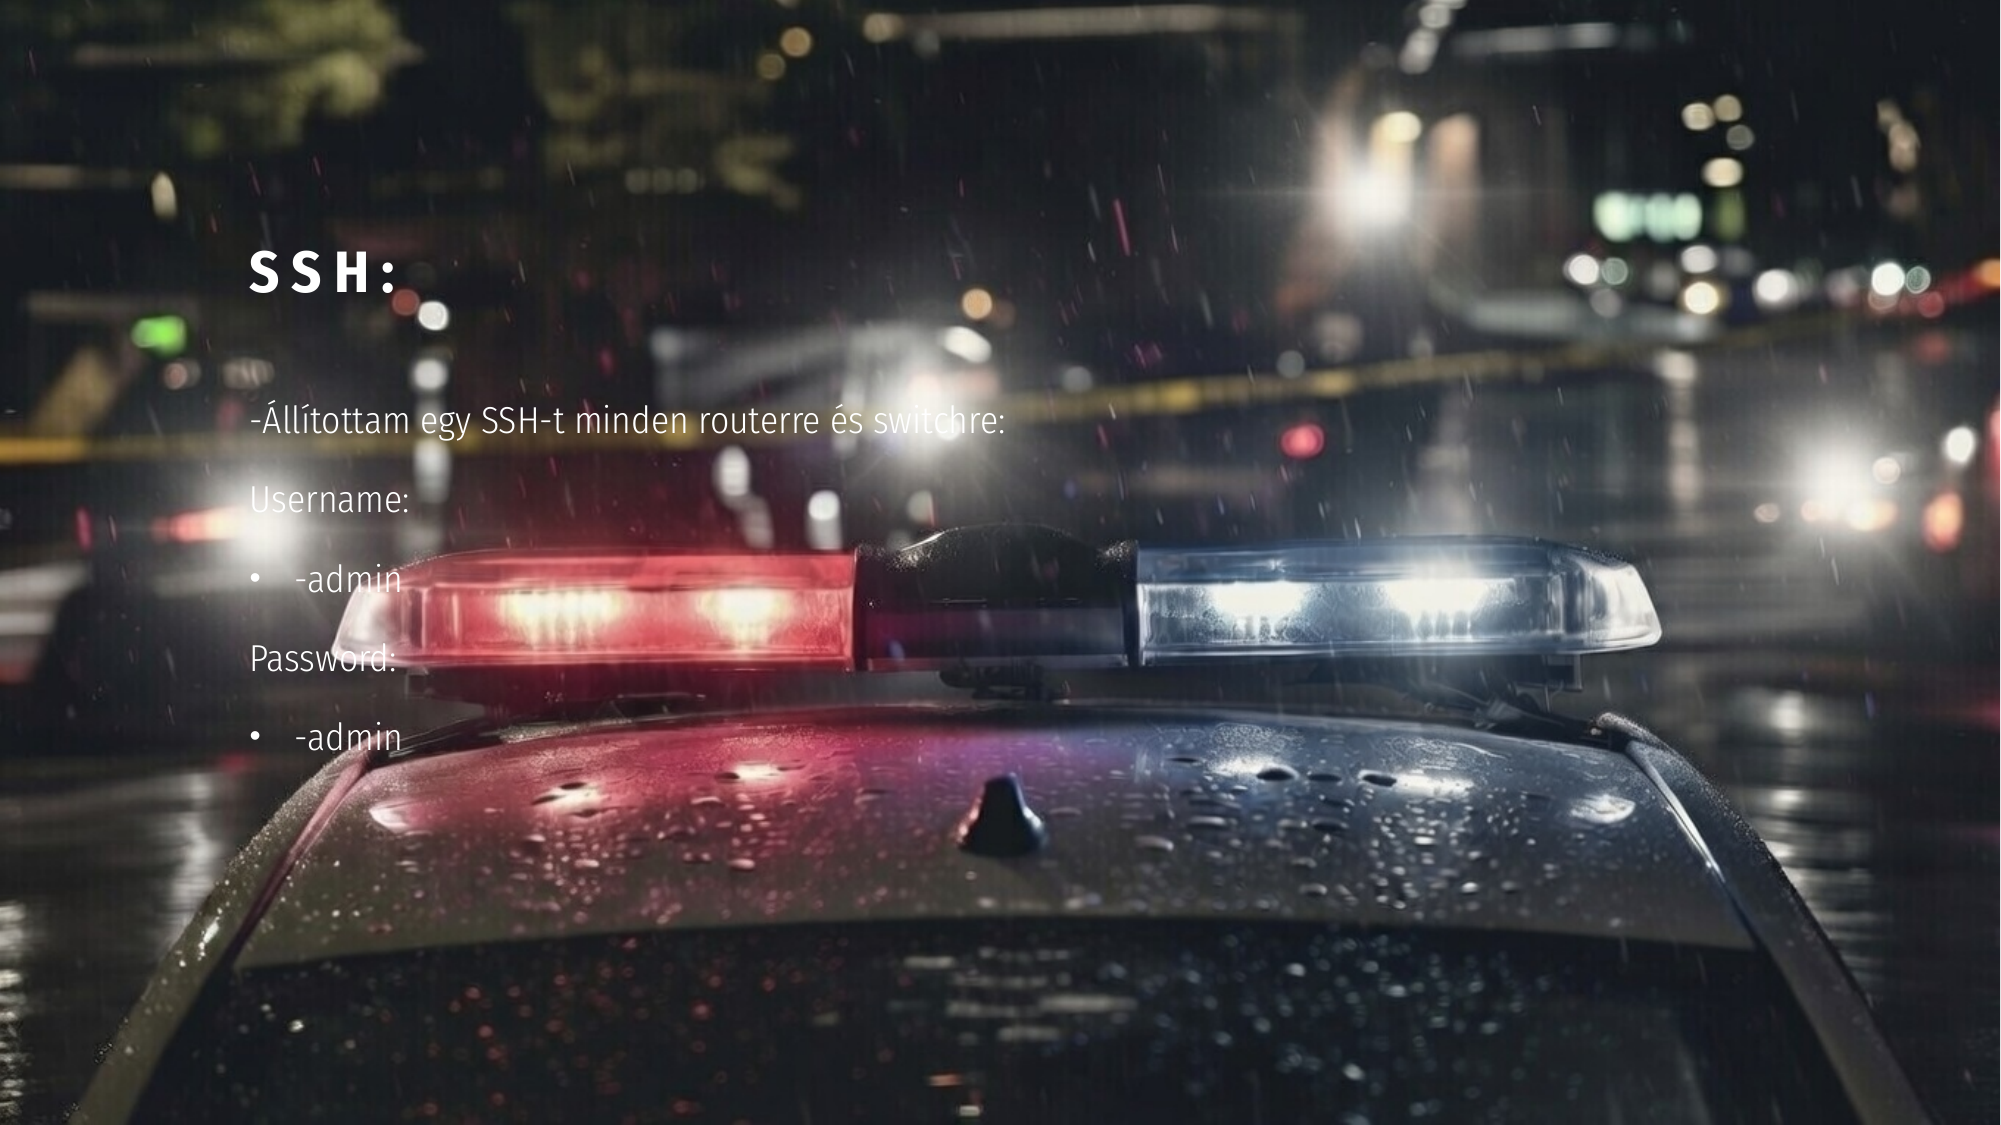

# SSH:
-Állítottam egy SSH-t minden routerre és switchre:
Username:
-admin
Password:
-admin